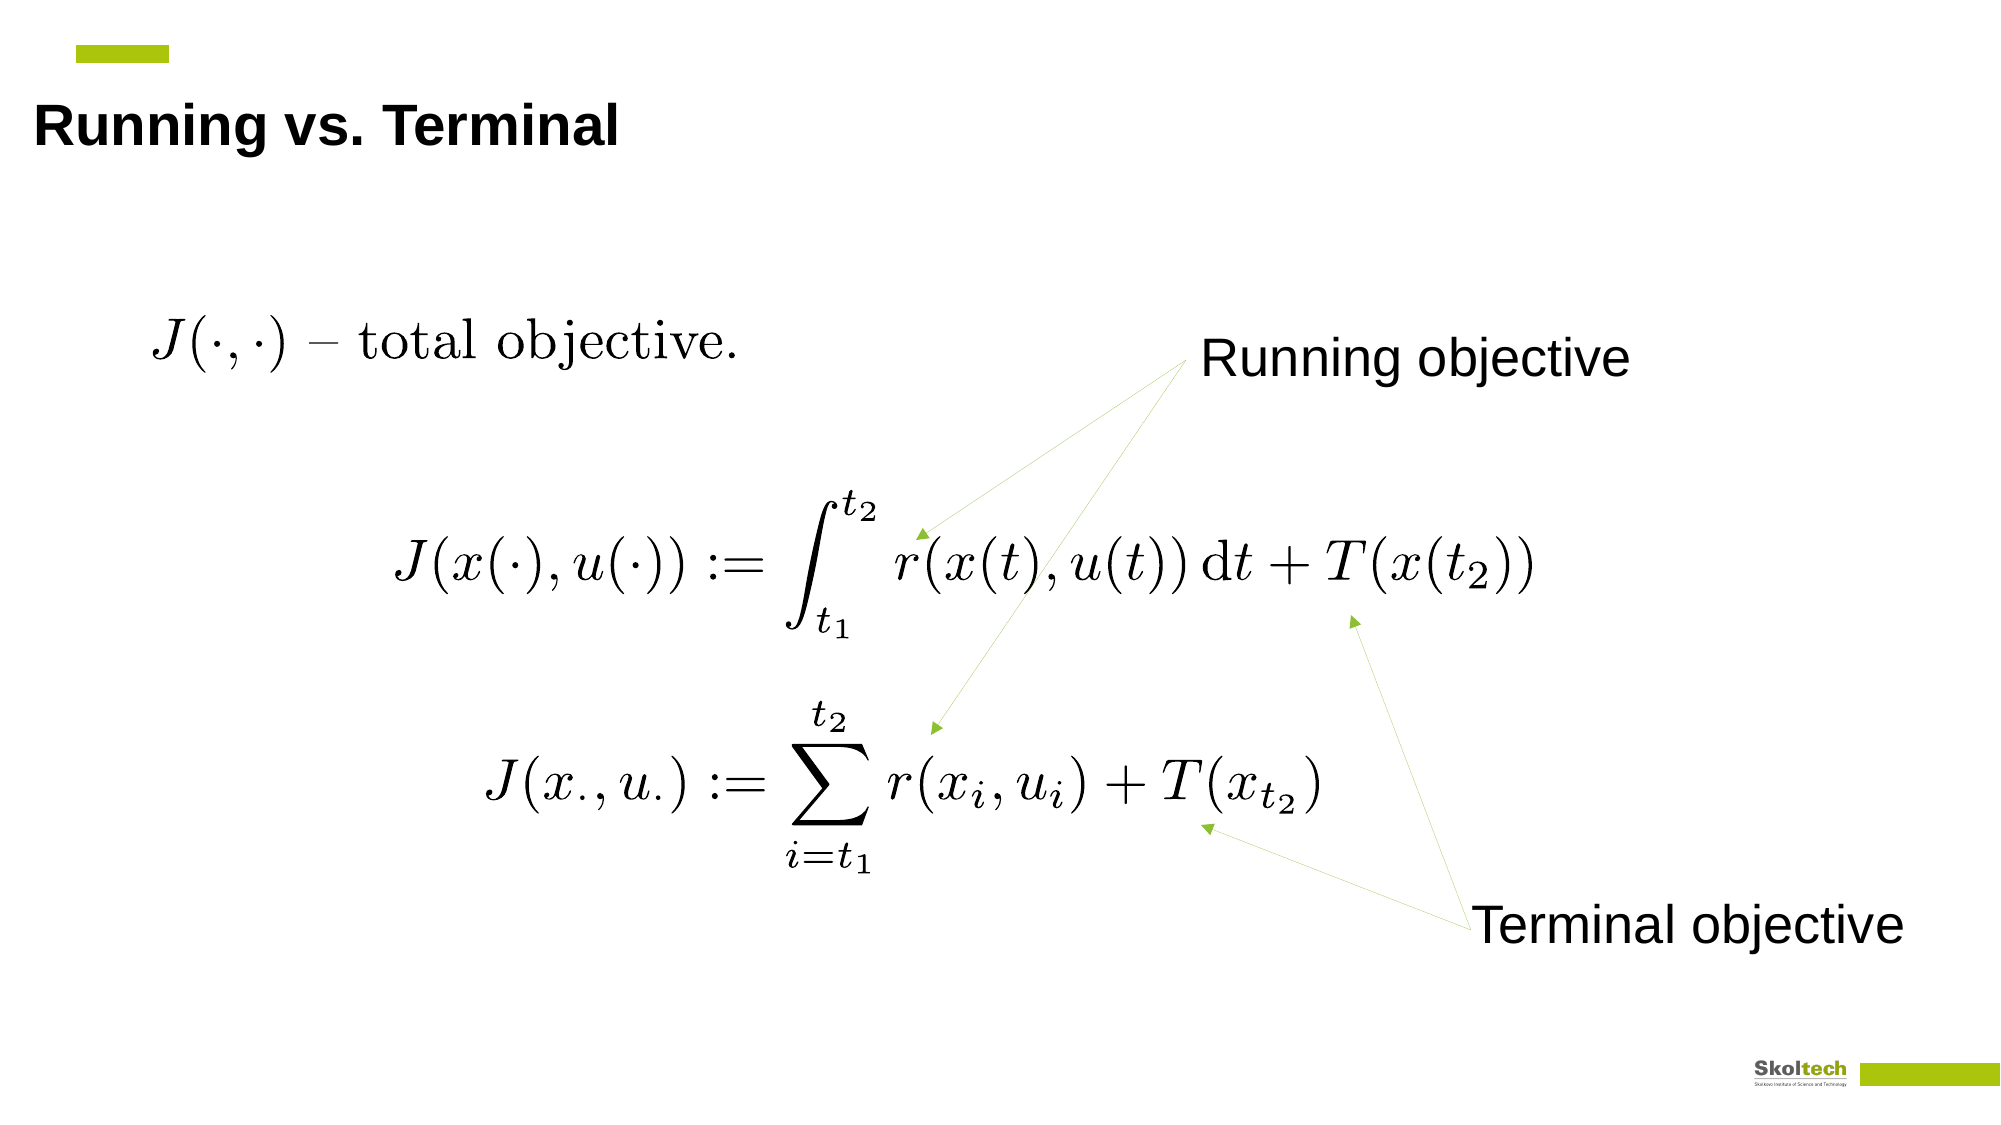

Running vs. Terminal

Running objective

Terminal objective